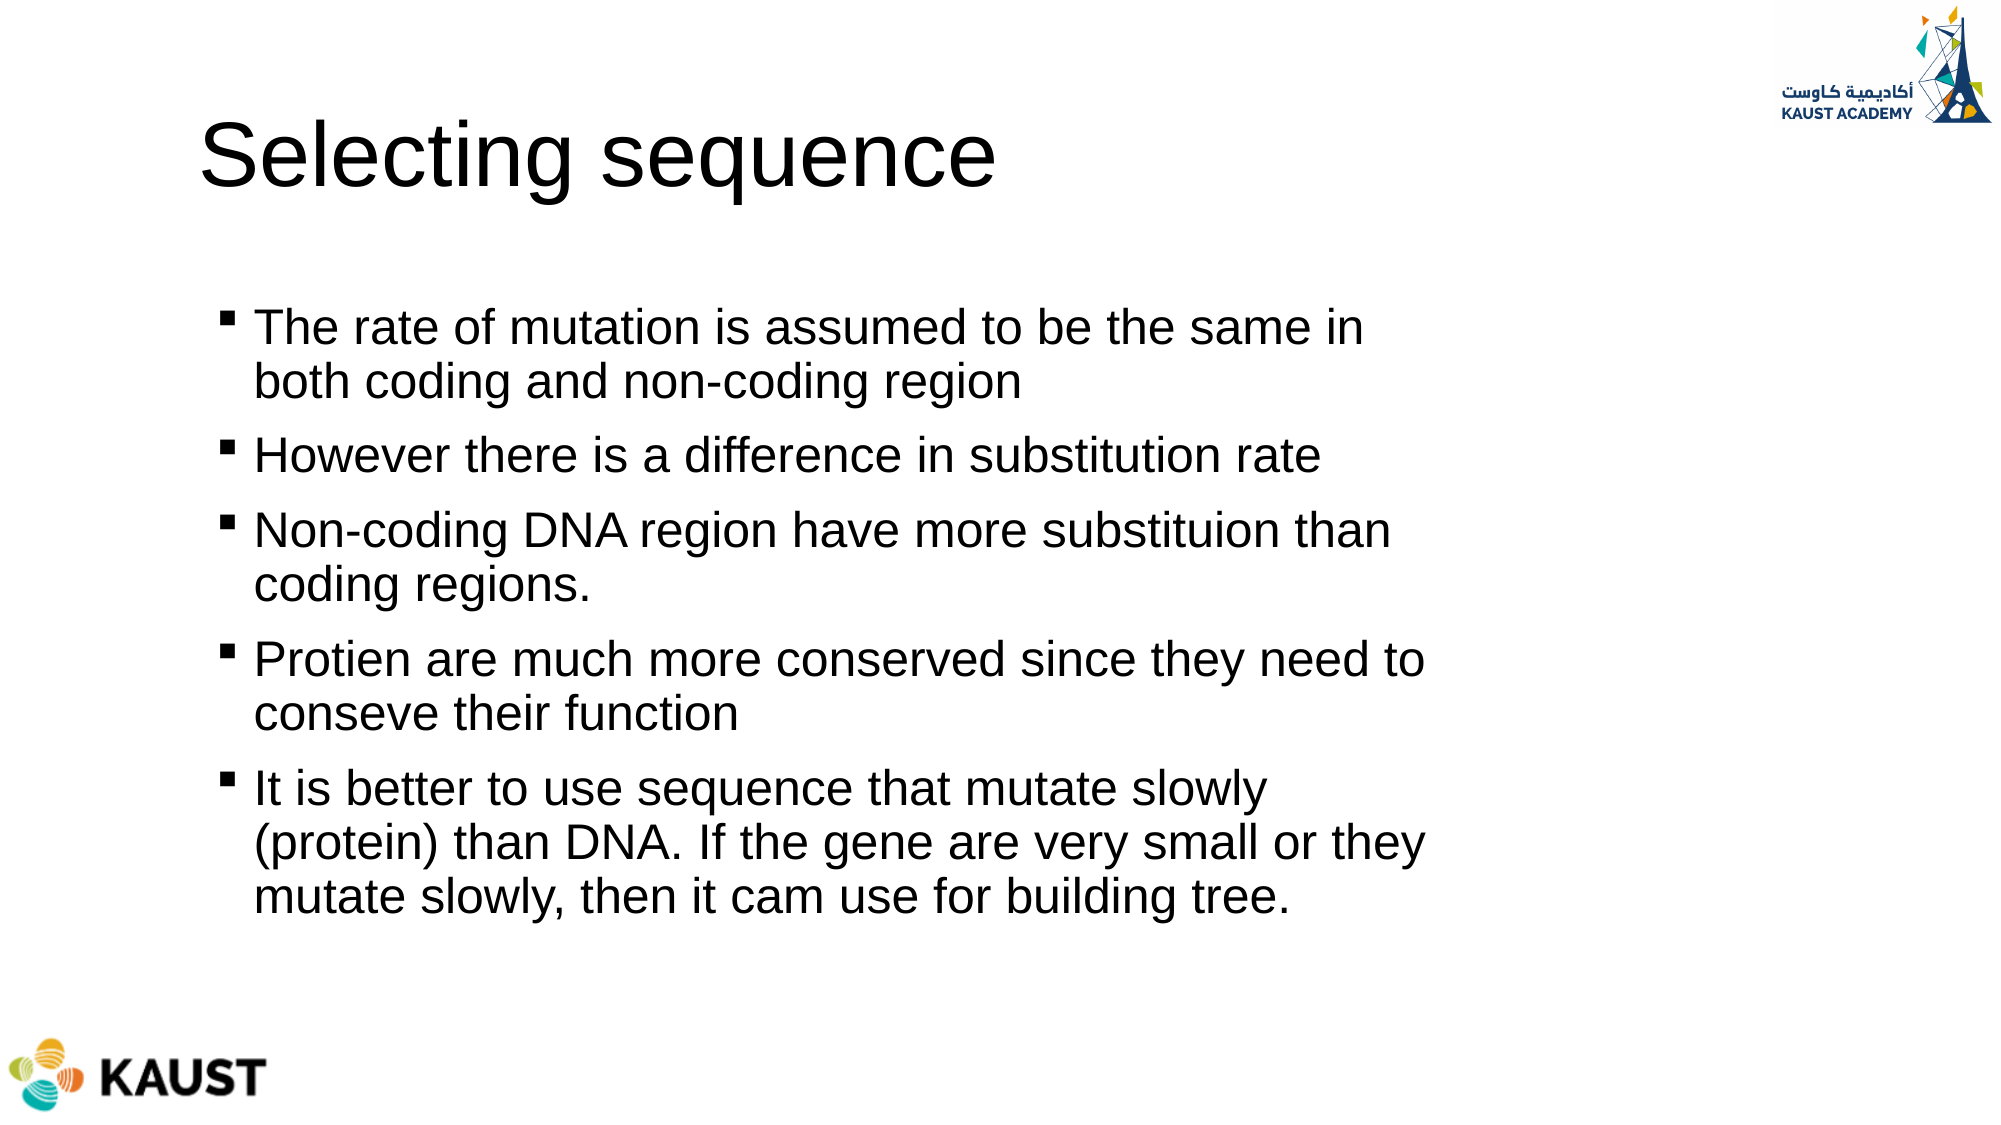

# Selecting sequence
The rate of mutation is assumed to be the same in both coding and non-coding region
However there is a difference in substitution rate
Non-coding DNA region have more substituion than coding regions.
Protien are much more conserved since they need to conseve their function
It is better to use sequence that mutate slowly (protein) than DNA. If the gene are very small or they mutate slowly, then it cam use for building tree.